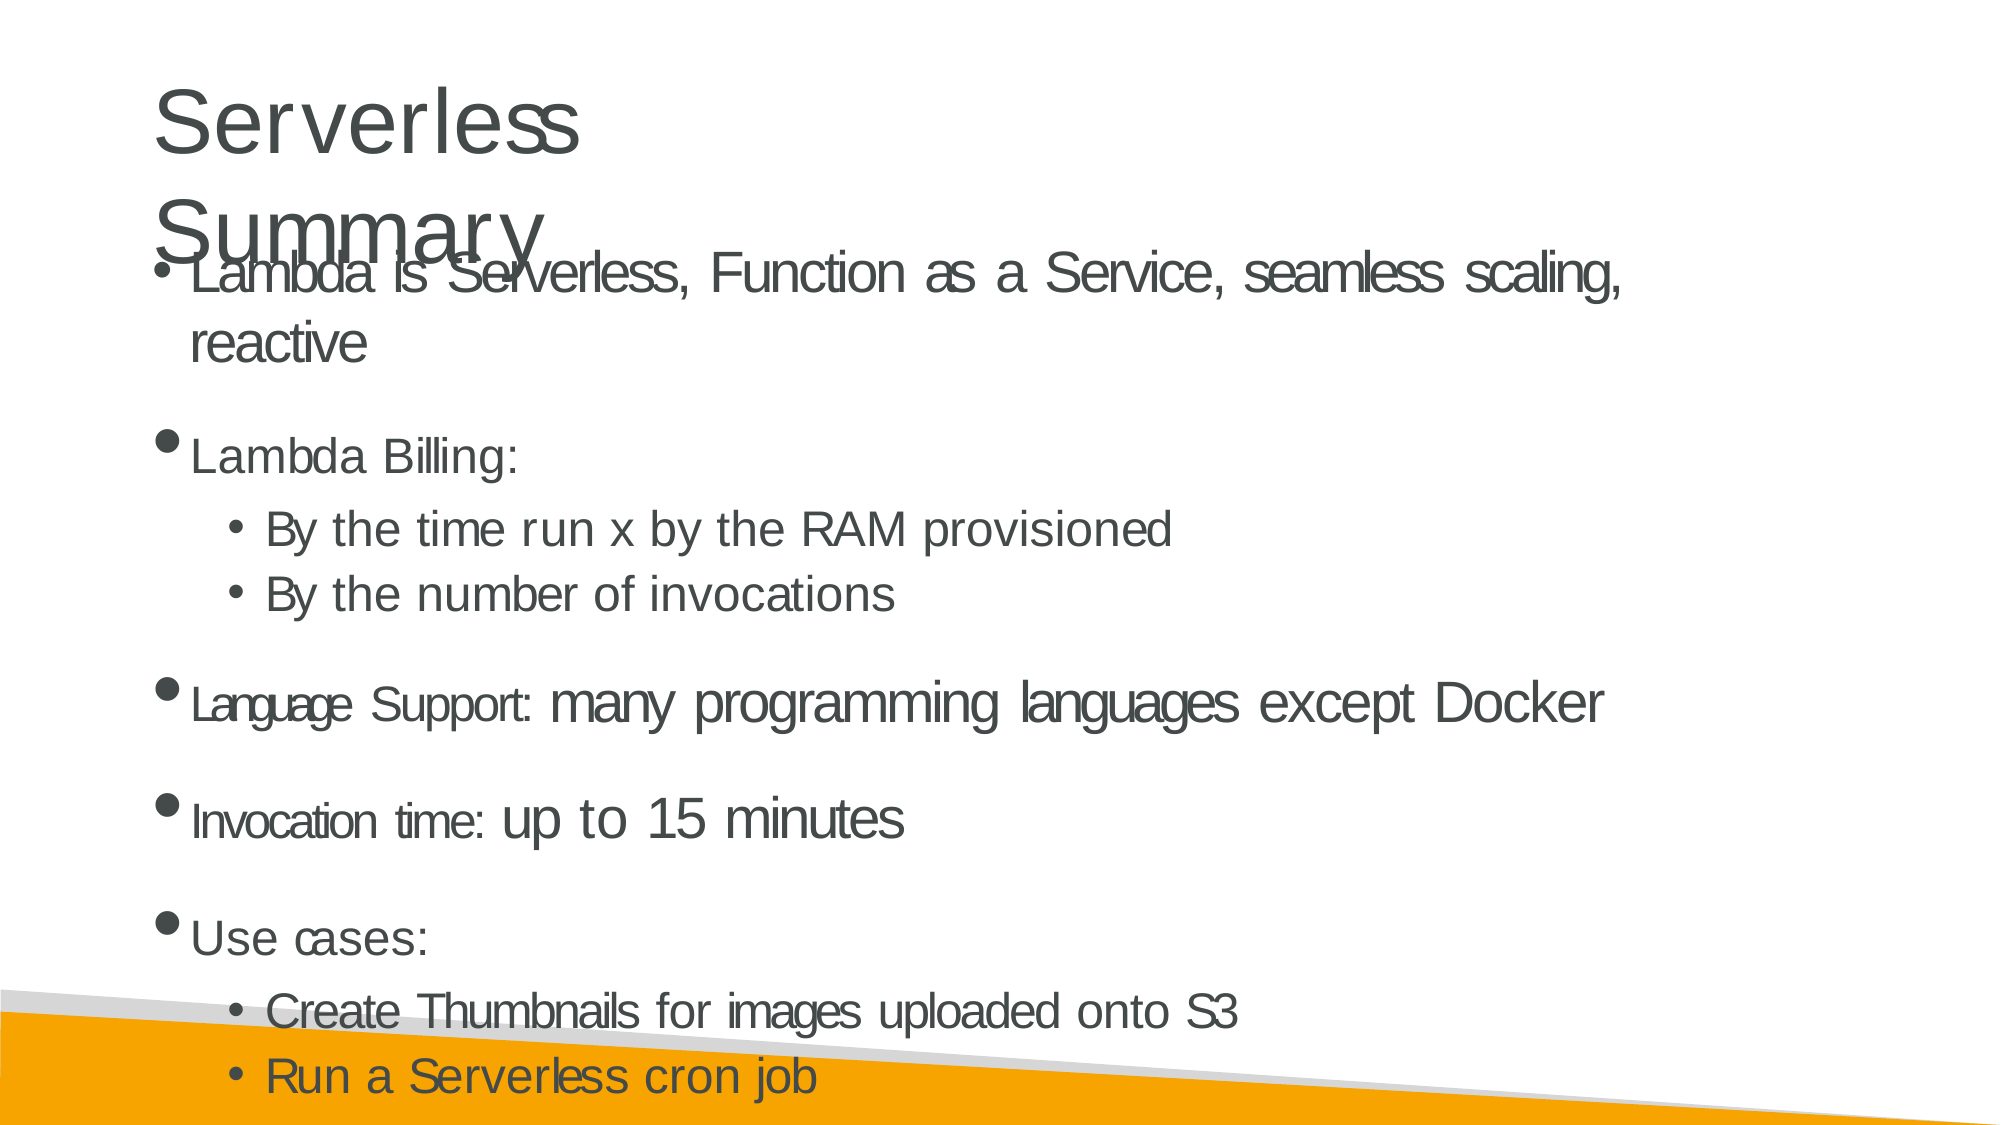

# Serverless Summary
Lambda is Serverless, Function as a Service, seamless scaling, reactive
Lambda Billing:
By the time run x by the RAM provisioned
By the number of invocations
Language Support: many programming languages except Docker
Invocation time: up to 15 minutes
Use cases:
Create Thumbnails for images uploaded onto S3
Run a Serverless cron job